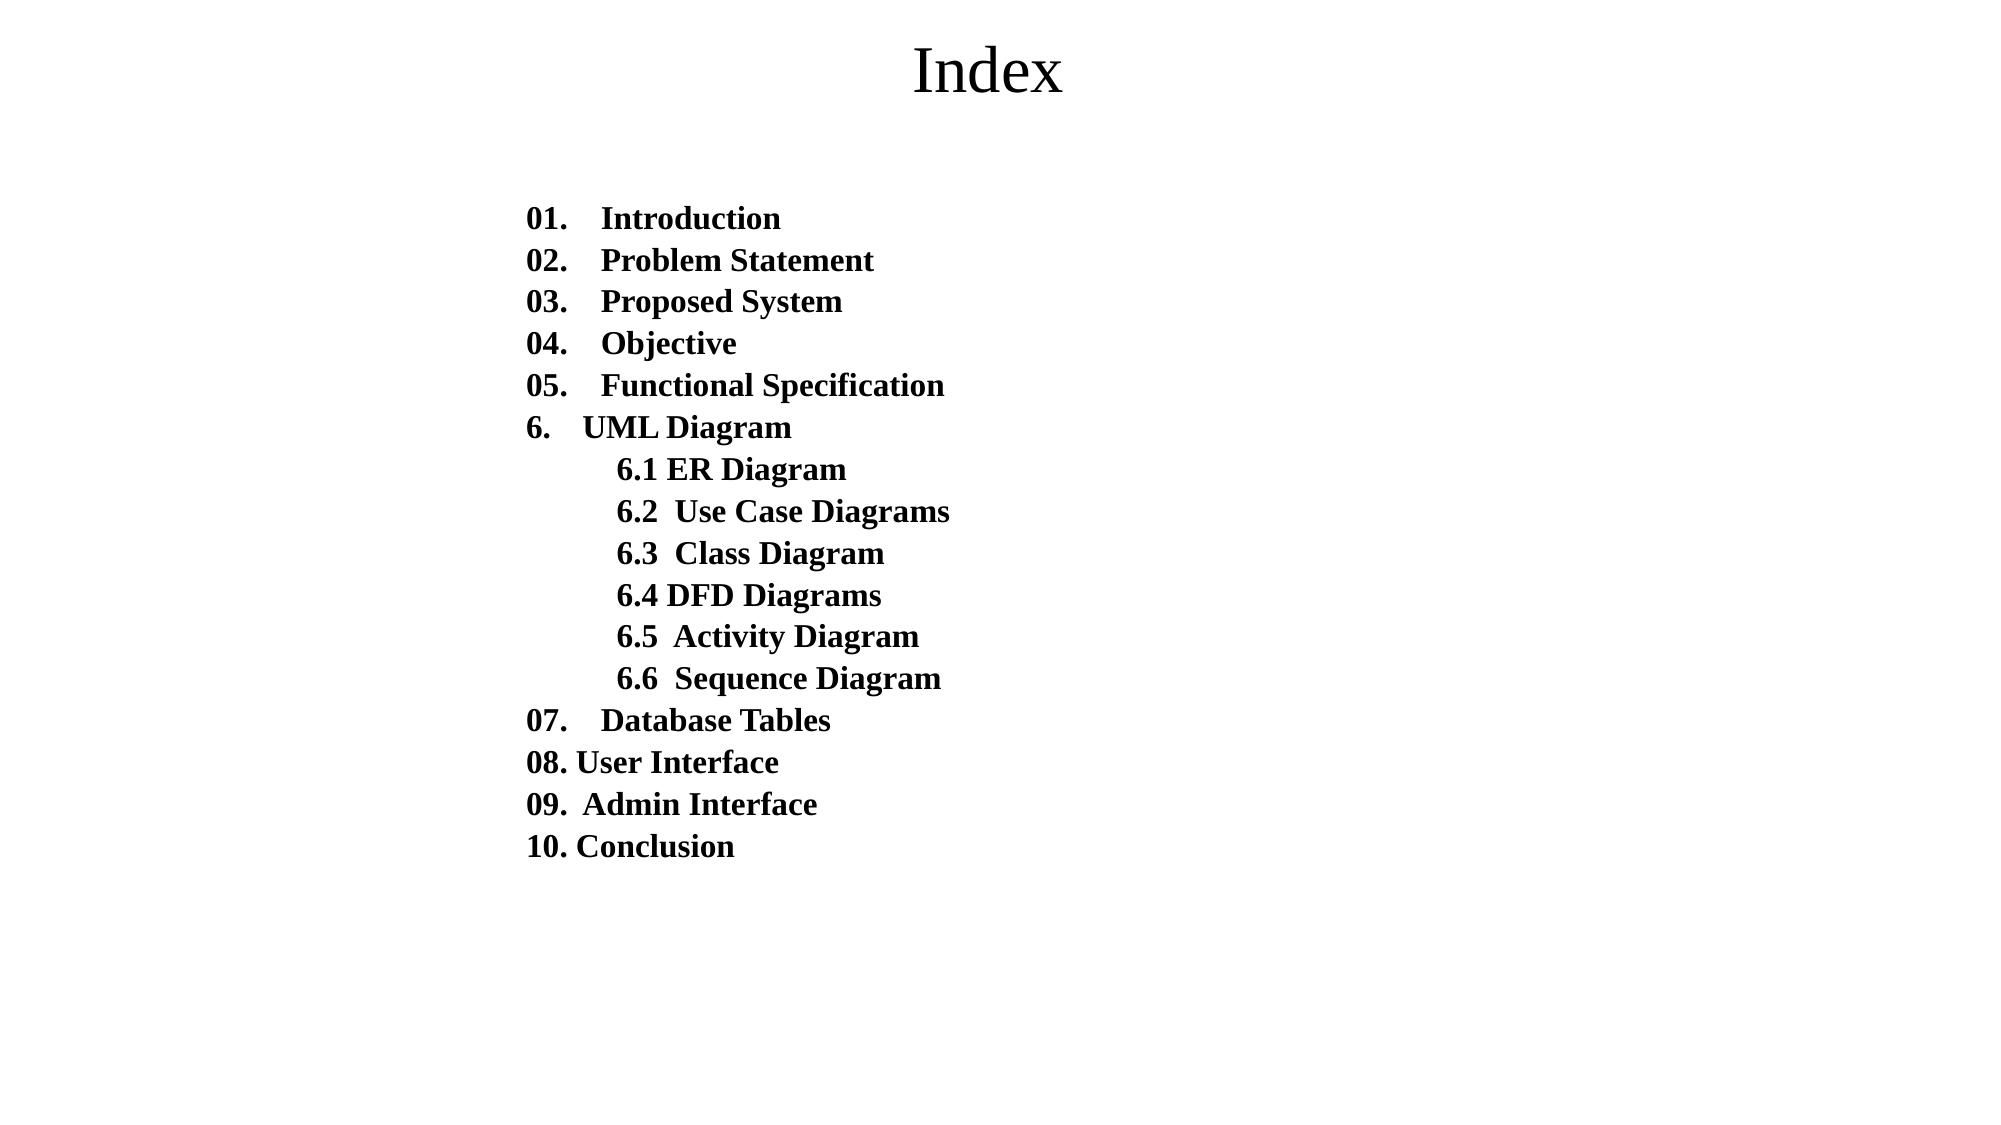

Index

01.    Introduction
02.    Problem Statement
03.    Proposed System
04.    Objective
05.    Functional Specification
UML Diagram
           6.1 ER Diagram
           6.2  Use Case Diagrams
           6.3  Class Diagram
           6.4 DFD Diagrams
           6.5  Activity Diagram
           6.6  Sequence Diagram
07.    Database Tables
08. User Interface
09.  Admin Interface
10. Conclusion